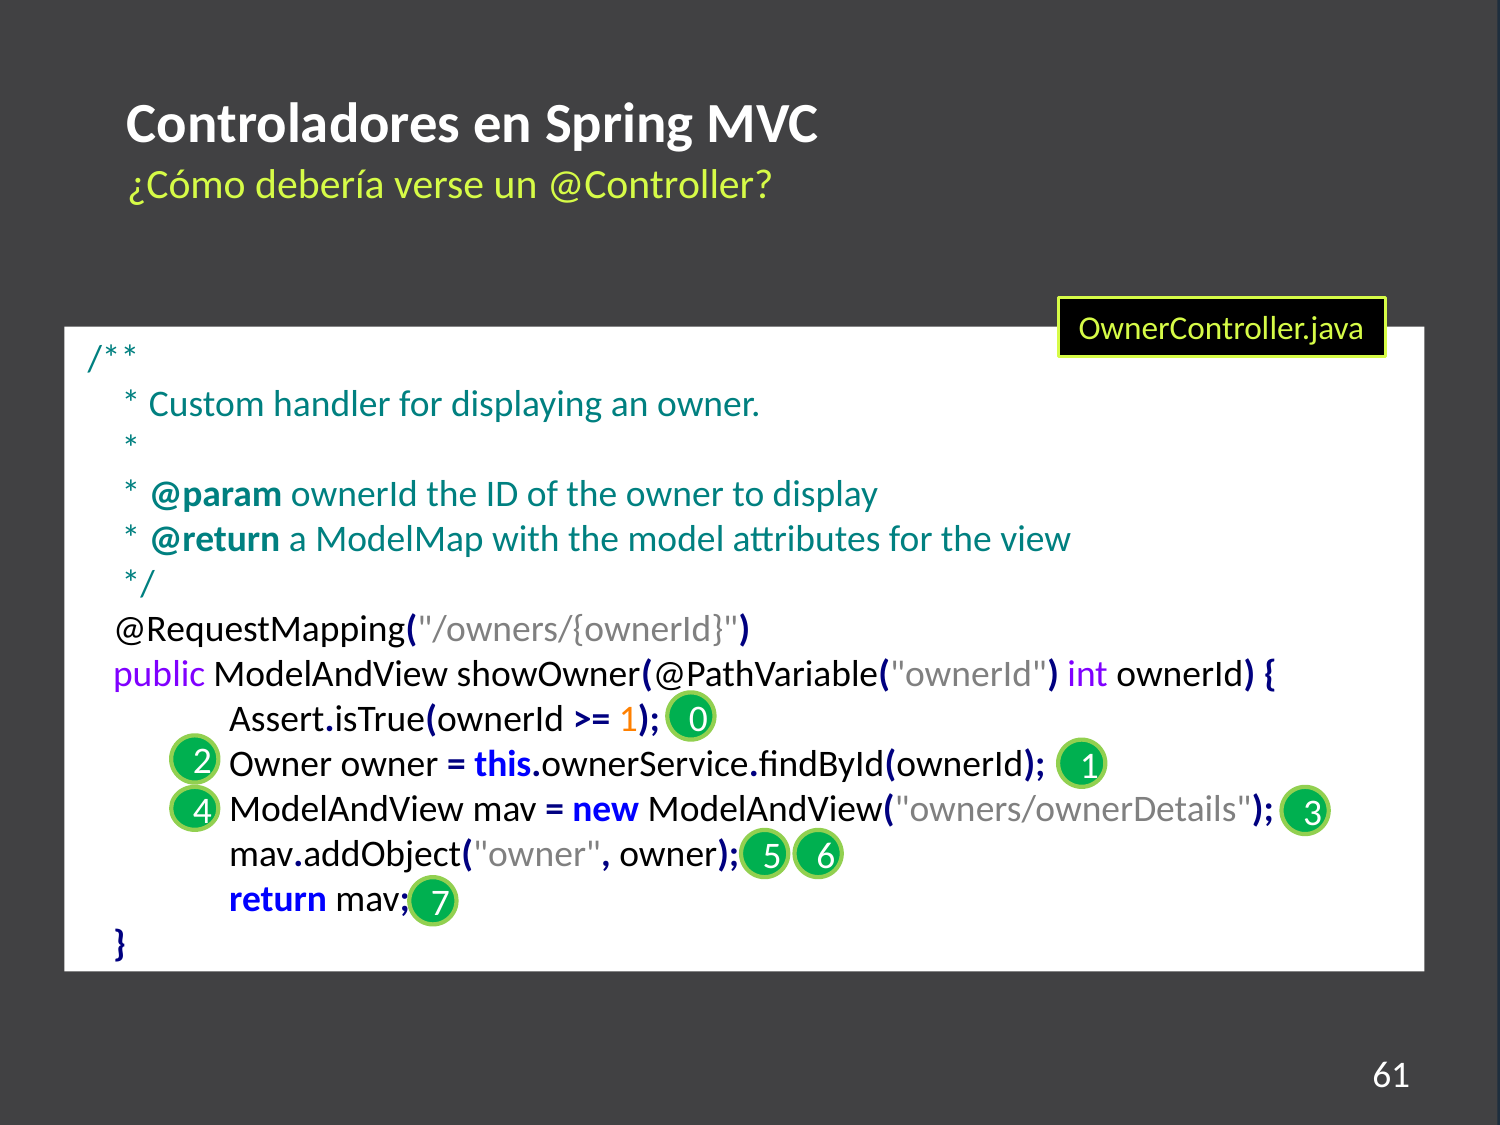

Controladores en Spring MVC
¿Cómo debería verse un @Controller?
OwnerController.java
 /**
     * Custom handler for displaying an owner.
     *
     * @param ownerId the ID of the owner to display
     * @return a ModelMap with the model attributes for the view
     */
    @RequestMapping("/owners/{ownerId}")
    public ModelAndView showOwner(@PathVariable("ownerId") int ownerId) {
    	Assert.isTrue(ownerId >= 1);
    	Owner owner = this.ownerService.findById(ownerId);
	ModelAndView mav = new ModelAndView("owners/ownerDetails");
	mav.addObject("owner", owner);
	return mav;
    }
0
2
1
4
3
5
6
7
61